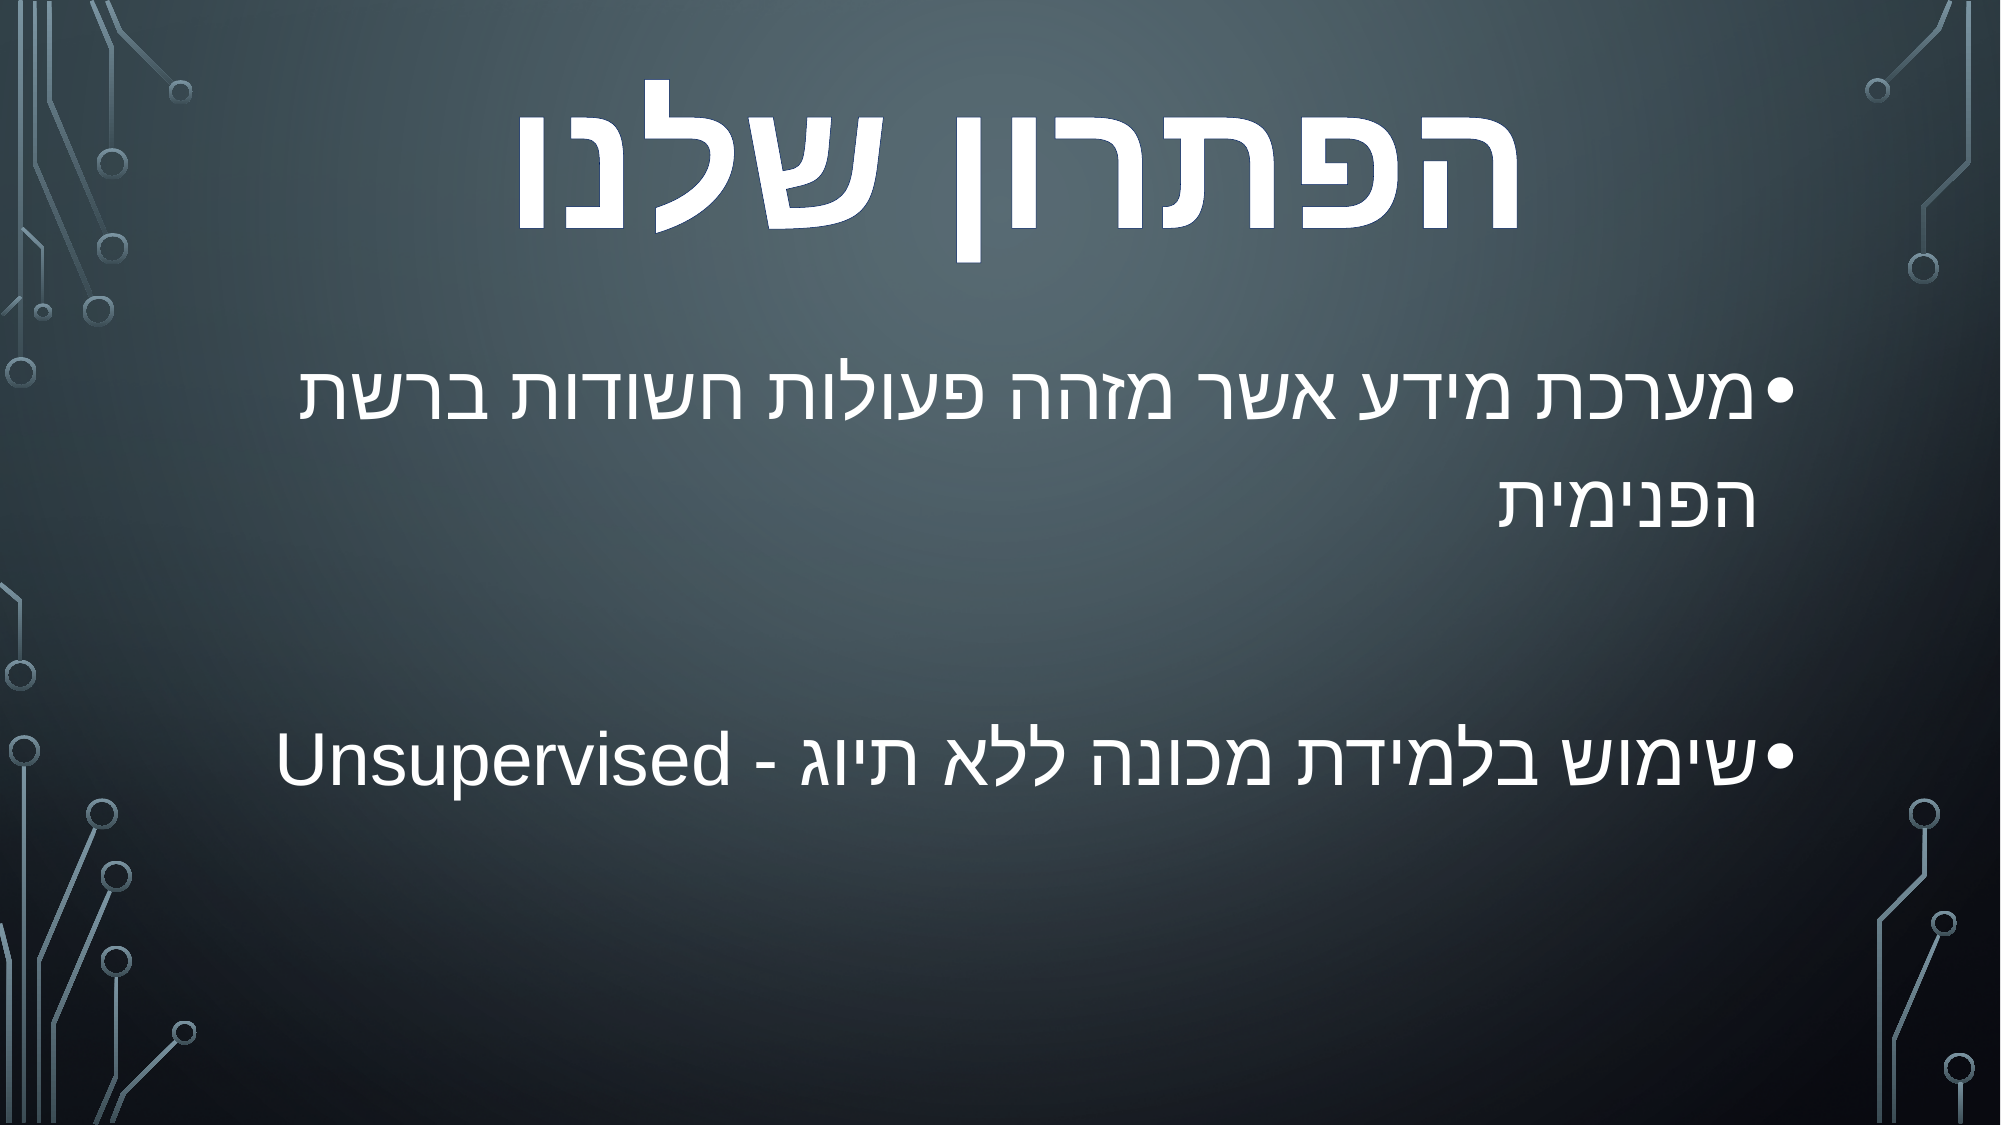

הפתרון שלנו
מערכת מידע אשר מזהה פעולות חשודות ברשת הפנימית

שימוש בלמידת מכונה ללא תיוג - Unsupervised